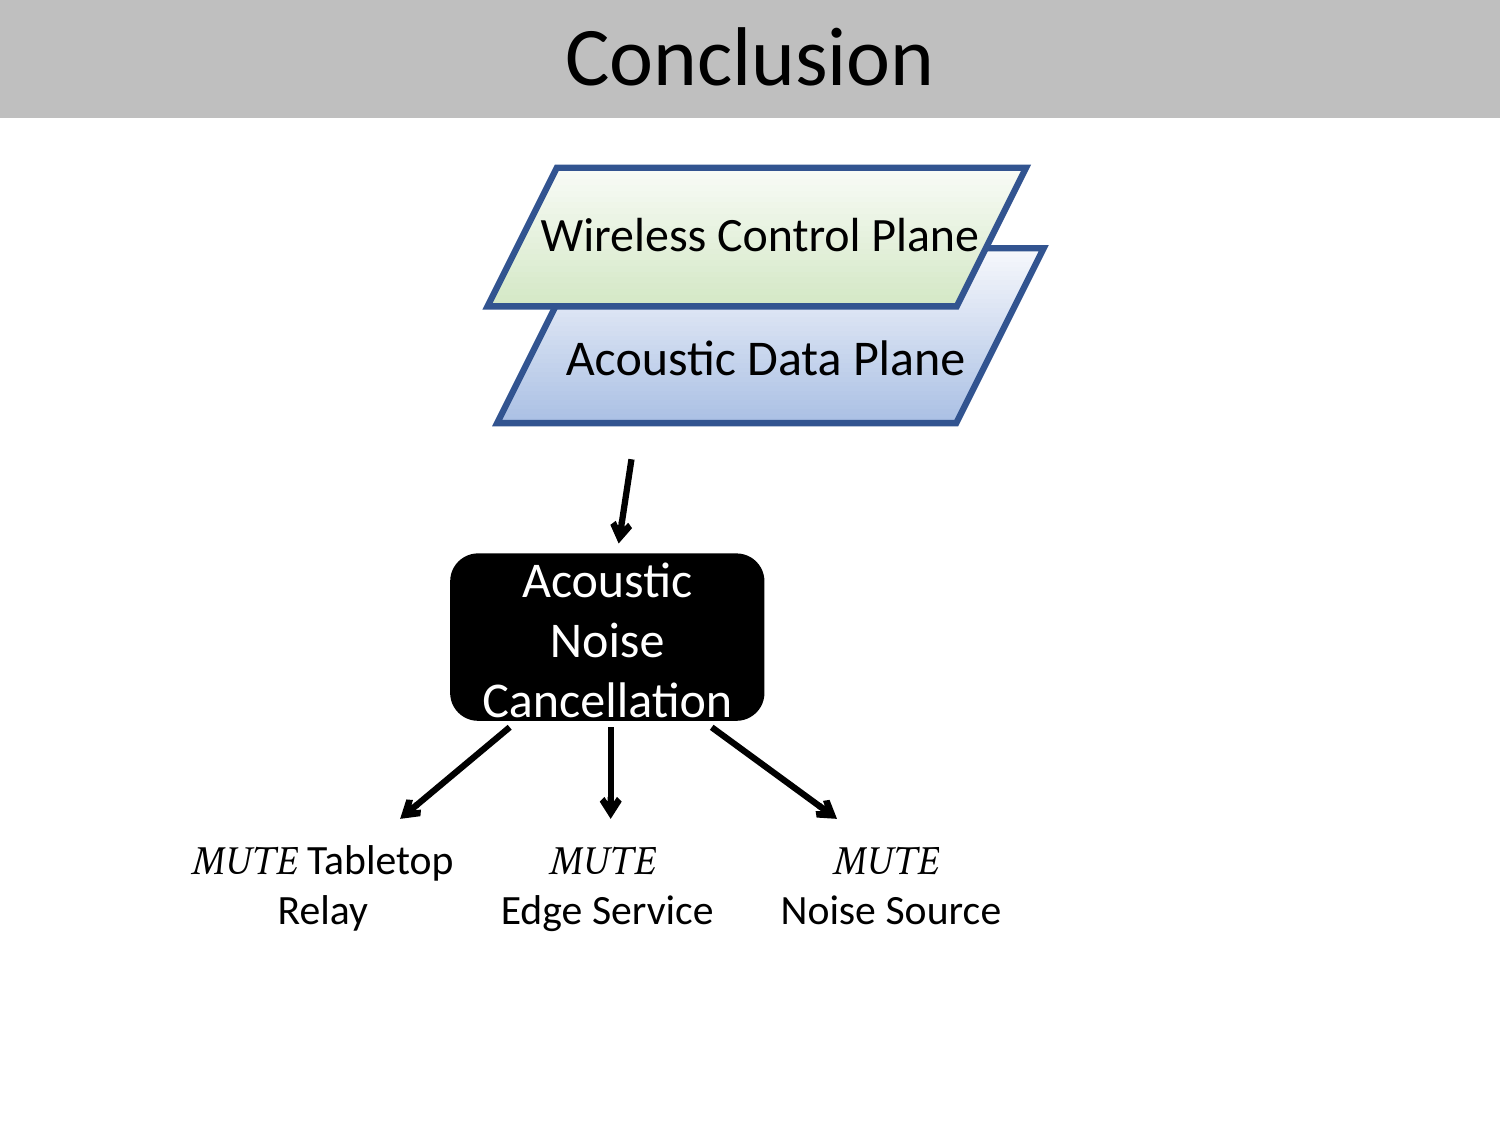

# Conclusion

Wireless Control Plane

Acoustic Data Plane
Acoustic
Noise Cancellation
MUTE Tabletop Relay
MUTE
Edge Service
MUTE
Noise Source